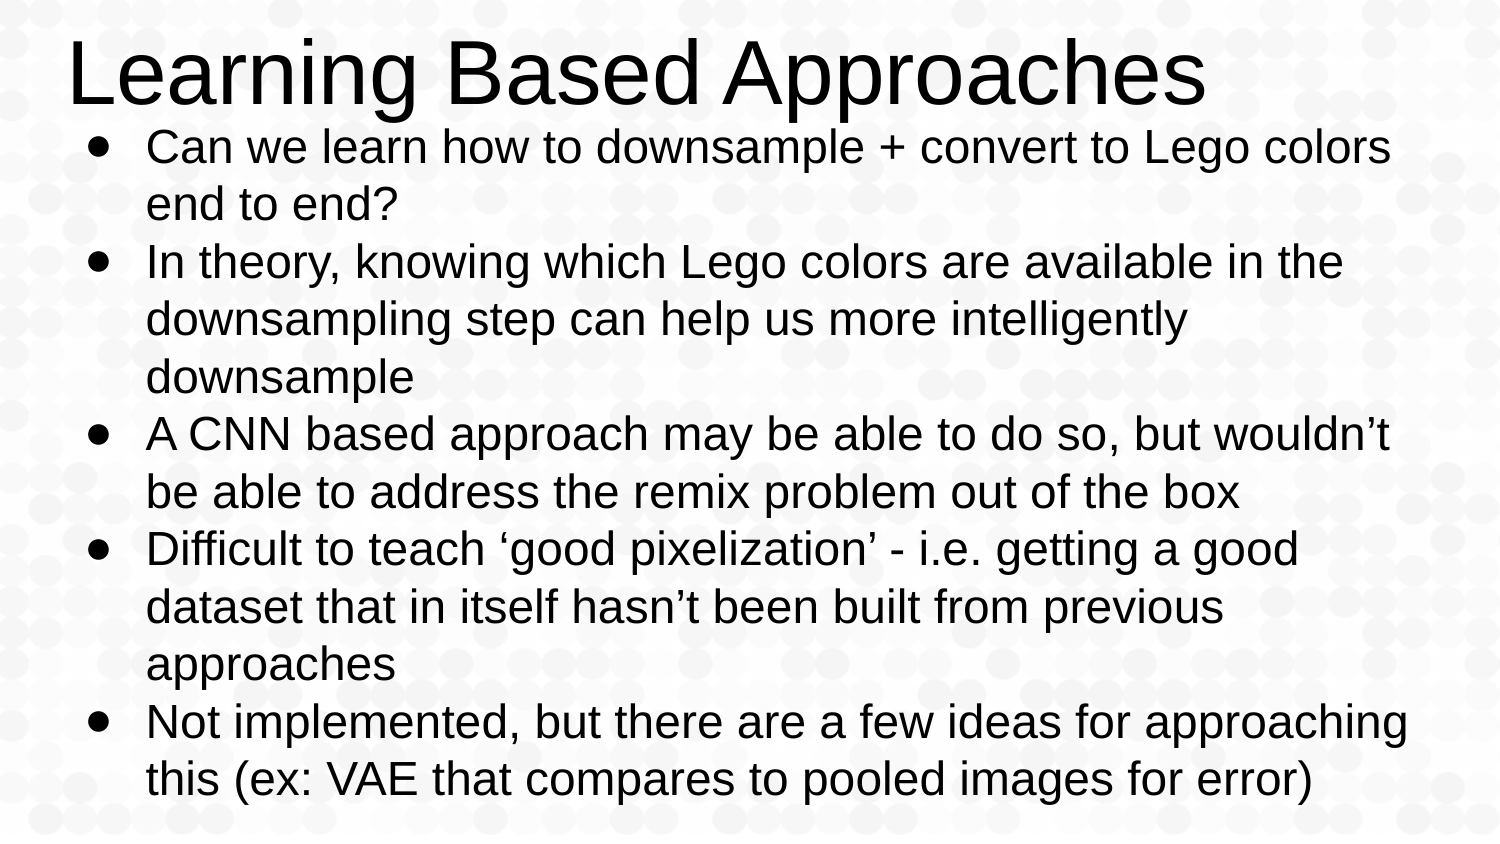

# Learning Based Approaches
Can we learn how to downsample + convert to Lego colors end to end?
In theory, knowing which Lego colors are available in the downsampling step can help us more intelligently downsample
A CNN based approach may be able to do so, but wouldn’t be able to address the remix problem out of the box
Difficult to teach ‘good pixelization’ - i.e. getting a good dataset that in itself hasn’t been built from previous approaches
Not implemented, but there are a few ideas for approaching this (ex: VAE that compares to pooled images for error)